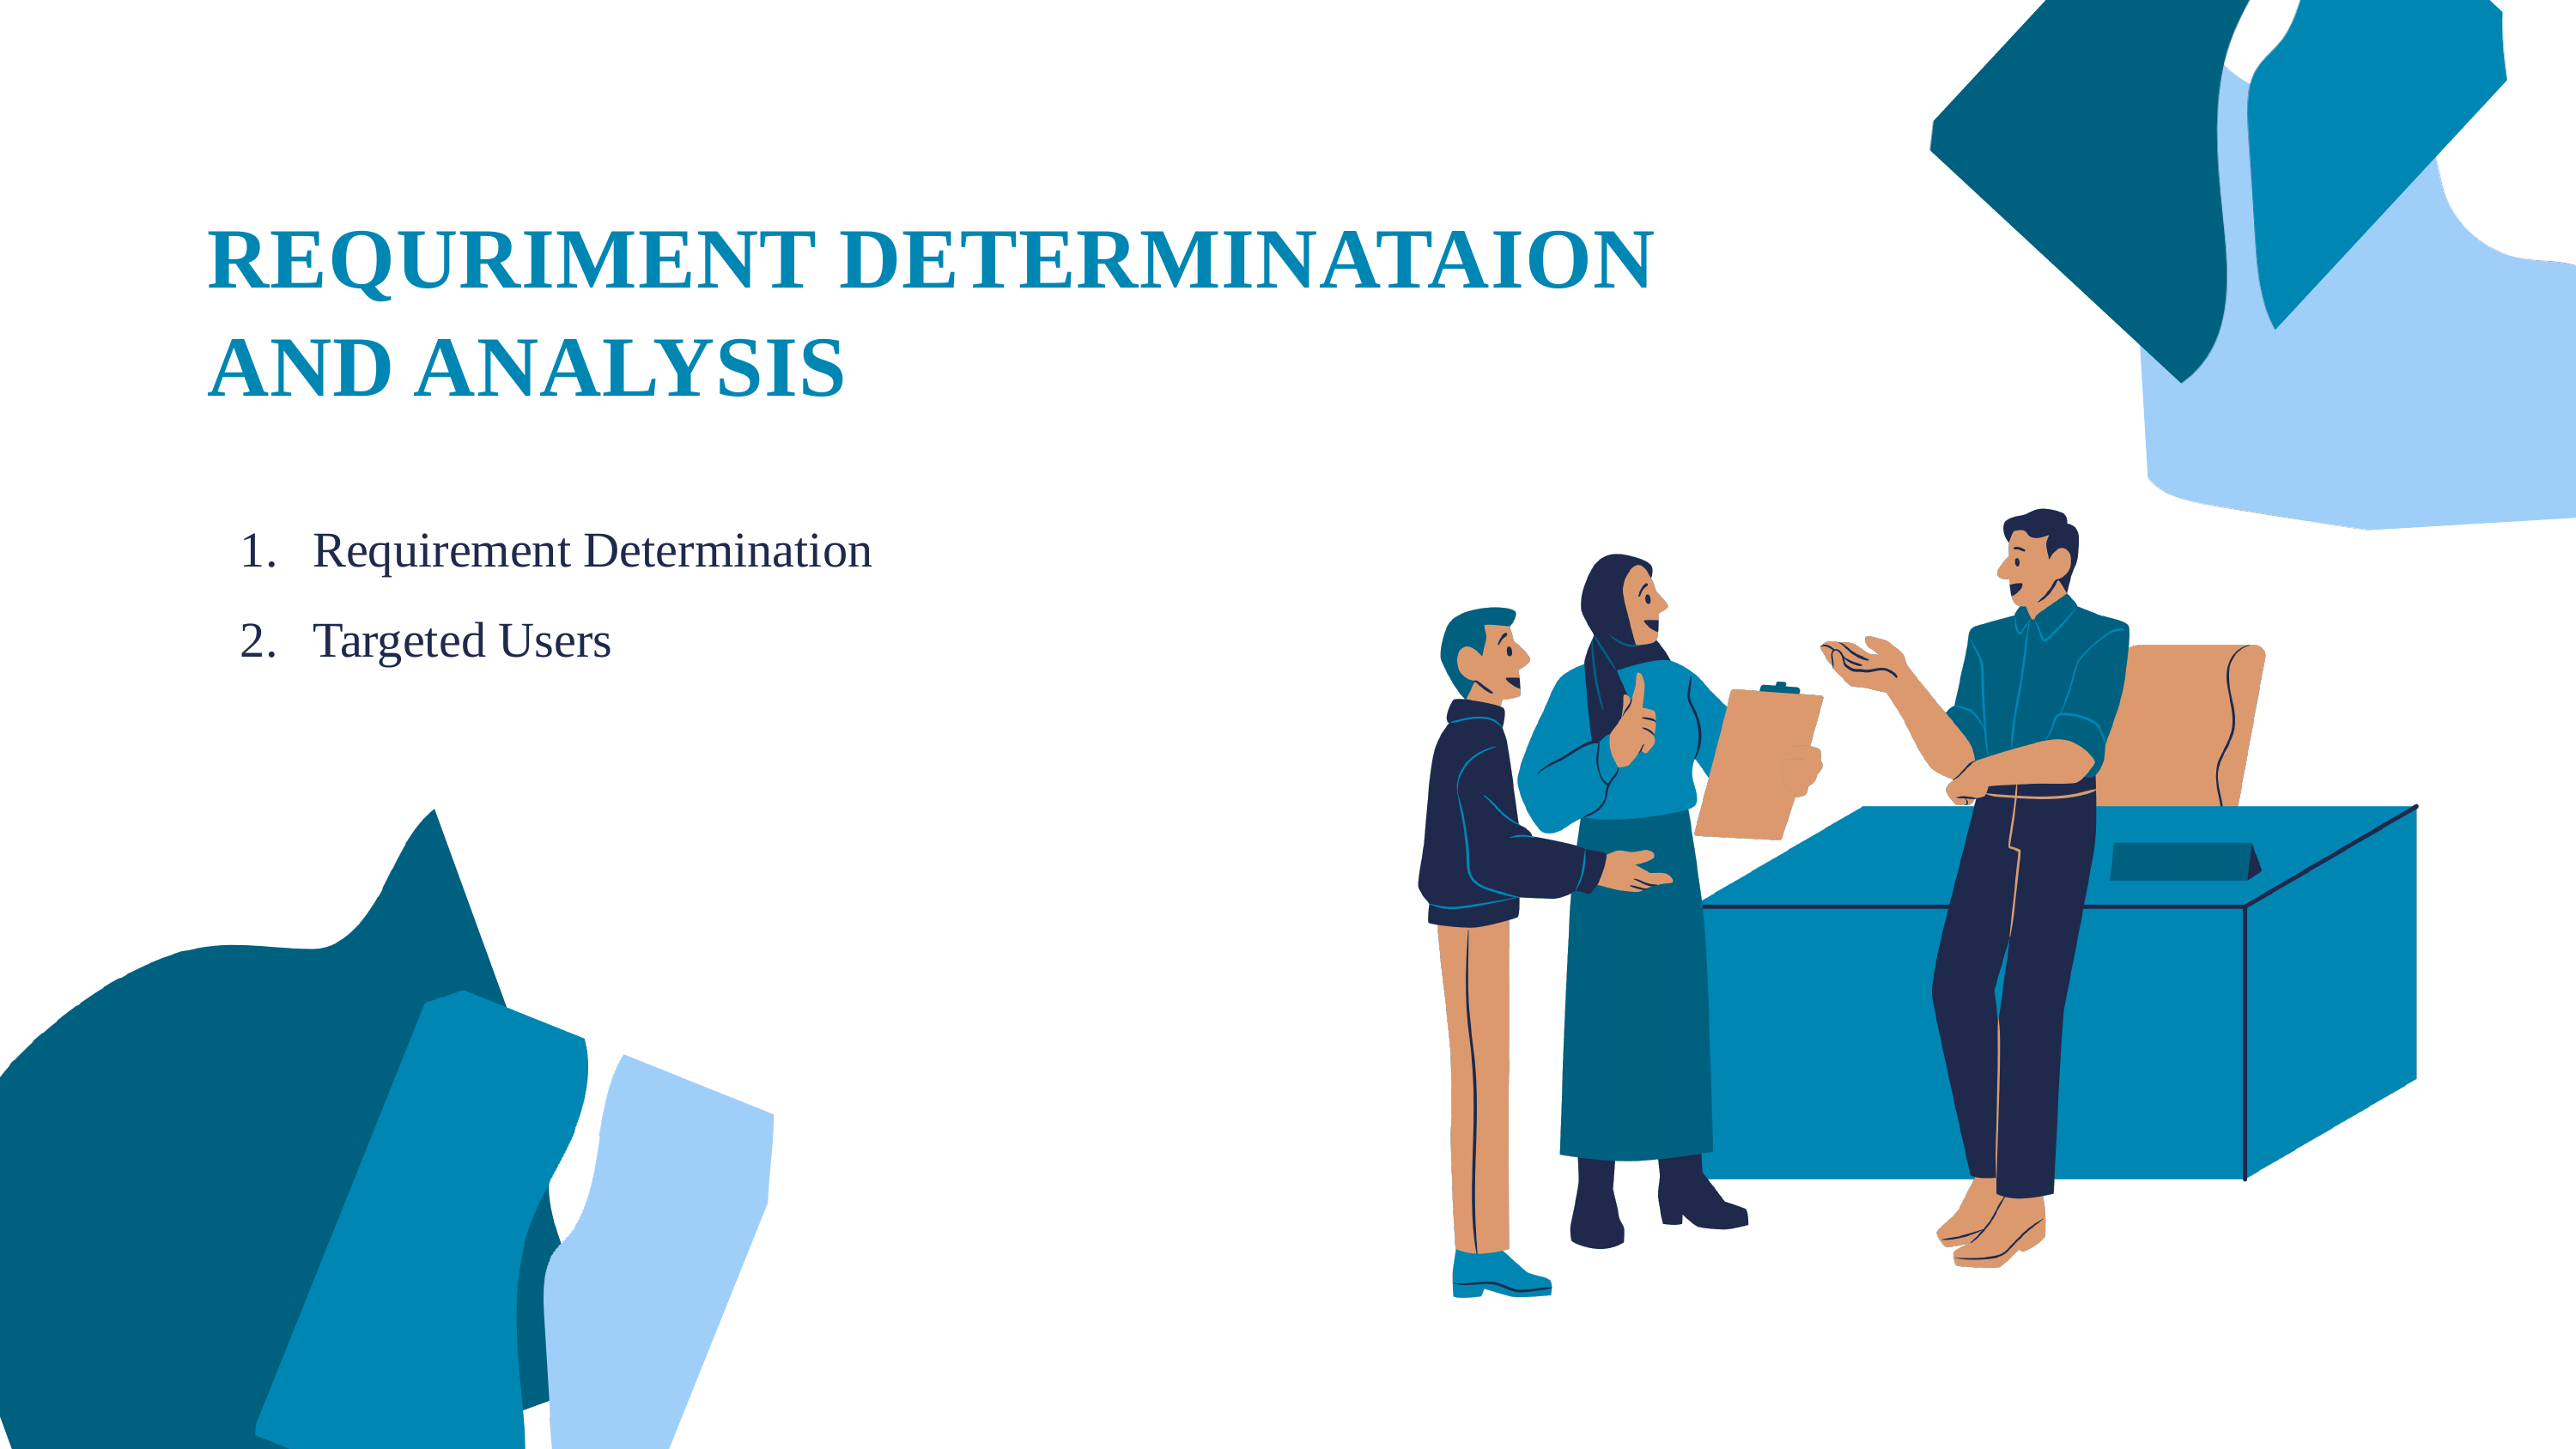

REQURIMENT DETERMINATAION
AND ANALYSIS
Requirement Determination
Targeted Users